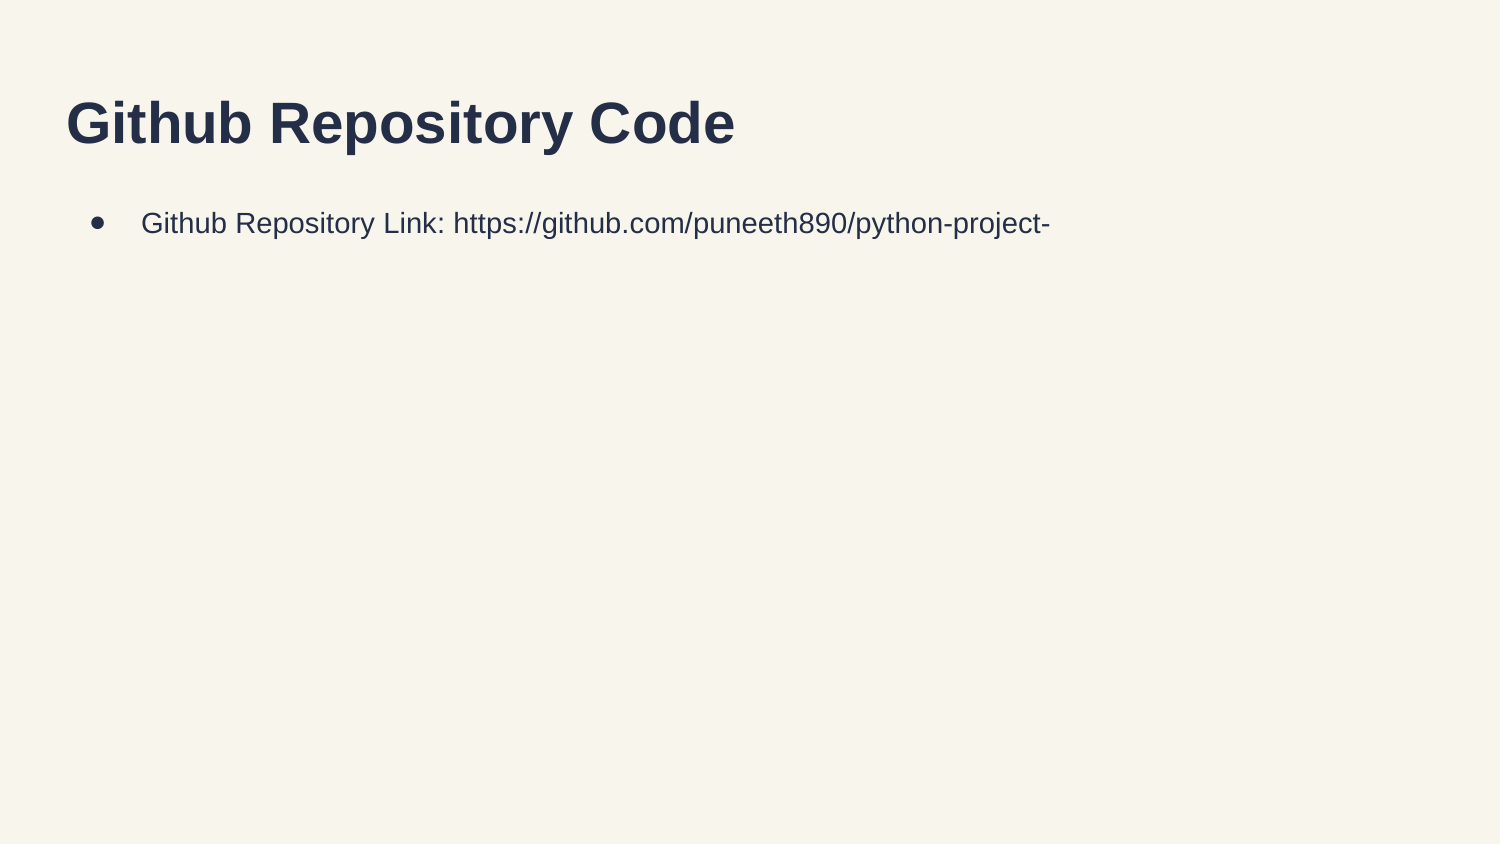

# Github Repository Code
Github Repository Link: https://github.com/puneeth890/python-project-